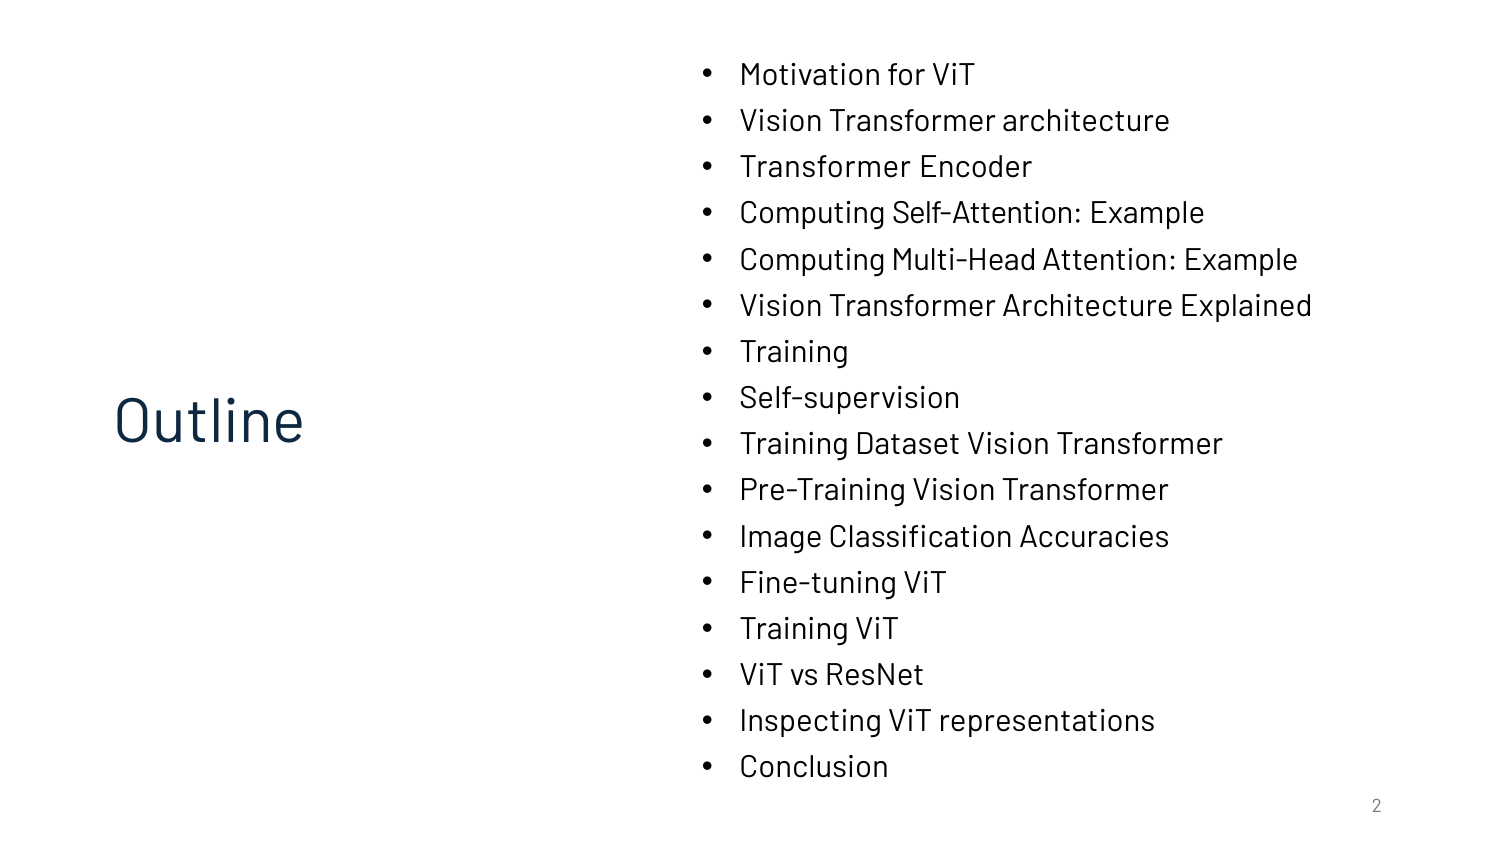

Motivation for ViT
Vision Transformer architecture
Transformer Encoder
Computing Self-Attention: Example
Computing Multi-Head Attention: Example
Vision Transformer Architecture Explained
Training
Self-supervision
Training Dataset Vision Transformer
Pre-Training Vision Transformer
Image Classification Accuracies
Fine-tuning ViT
Training ViT
ViT vs ResNet
Inspecting ViT representations
Conclusion

# Outline
2